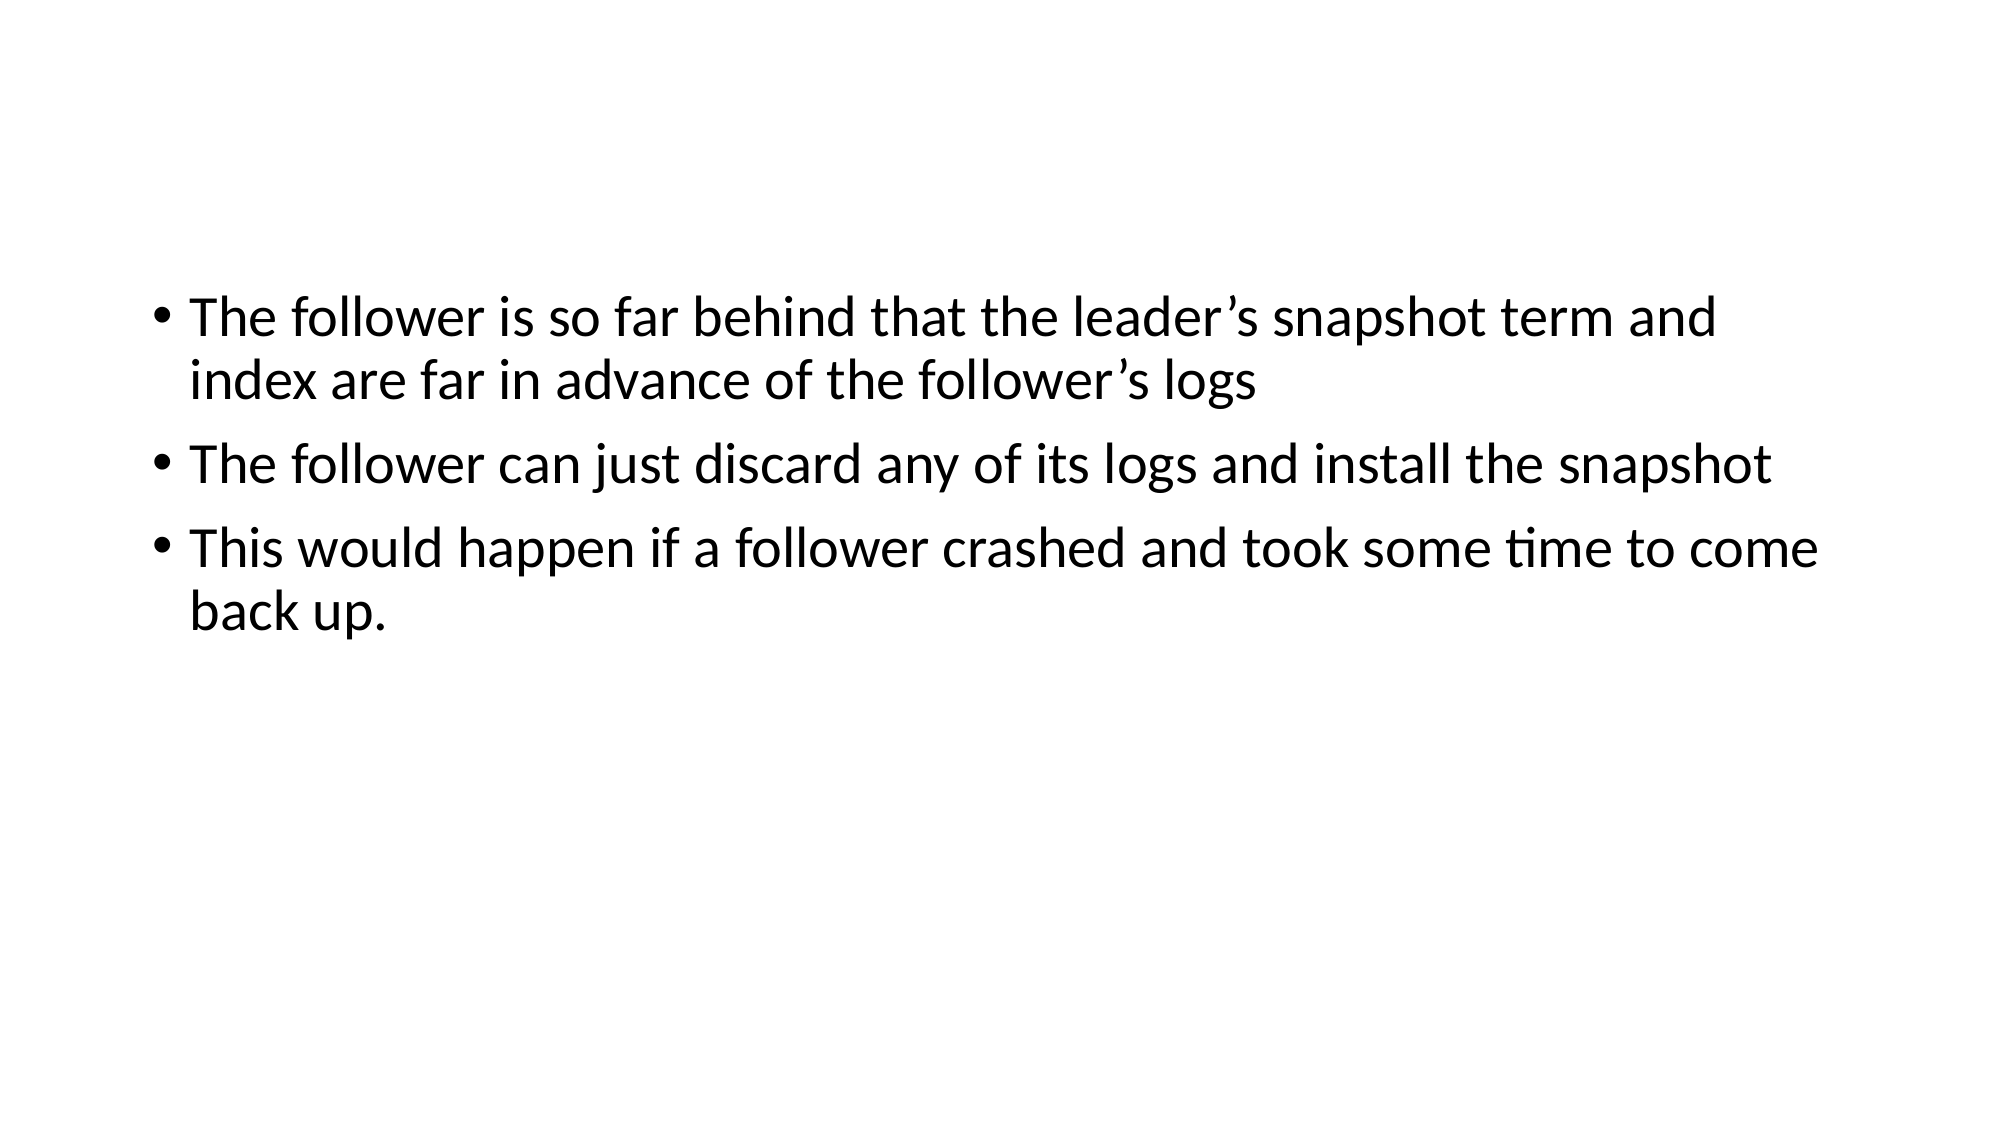

# Snapshot Updates Situation #1
The follower is so far behind that the leader’s snapshot term and index are far in advance of the follower’s logs
The follower can just discard any of its logs and install the snapshot
This would happen if a follower crashed and took some time to come back up.